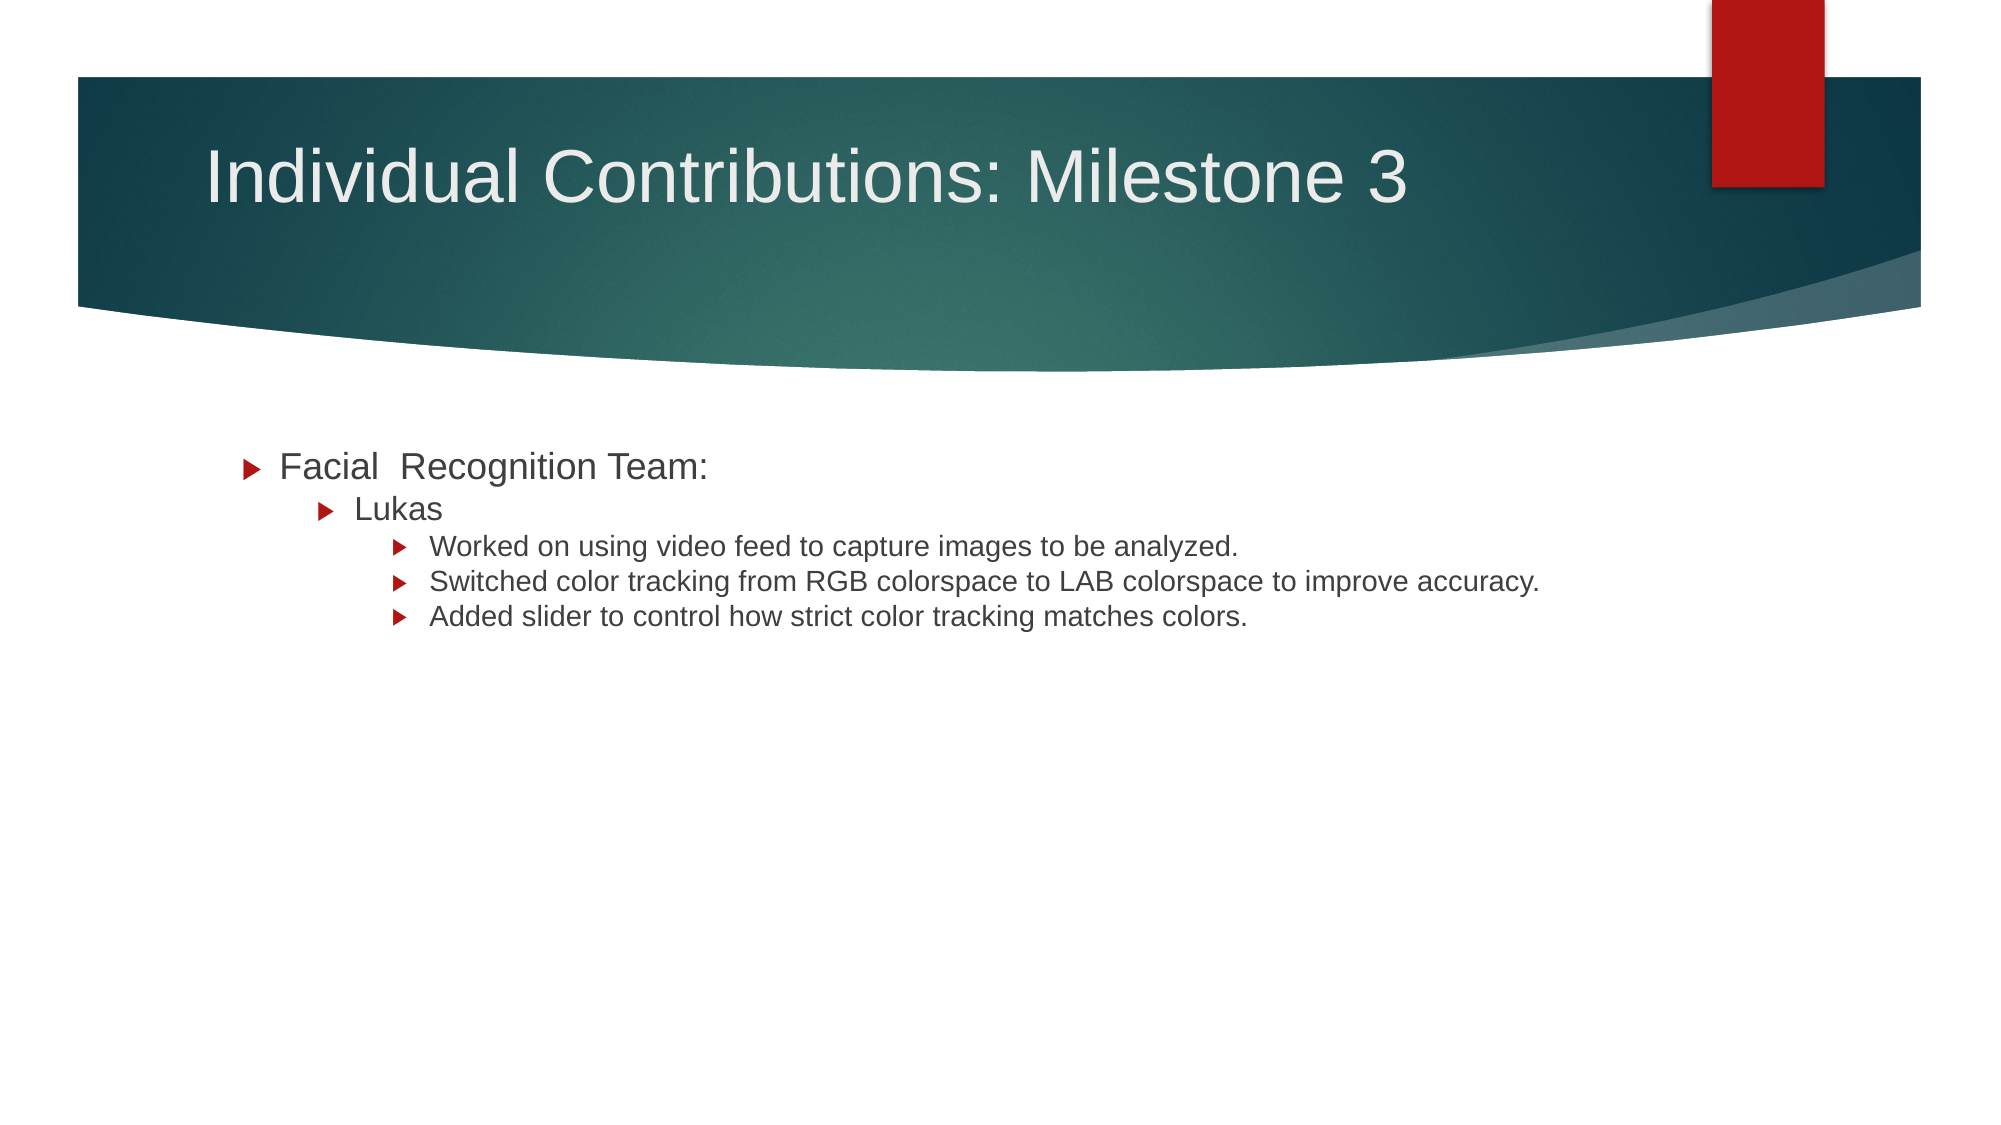

# Individual Contributions: Milestone 3

Facial  Recognition Team:
Lukas
Worked on using video feed to capture images to be analyzed.
Switched color tracking from RGB colorspace to LAB colorspace to improve accuracy.
Added slider to control how strict color tracking matches colors.